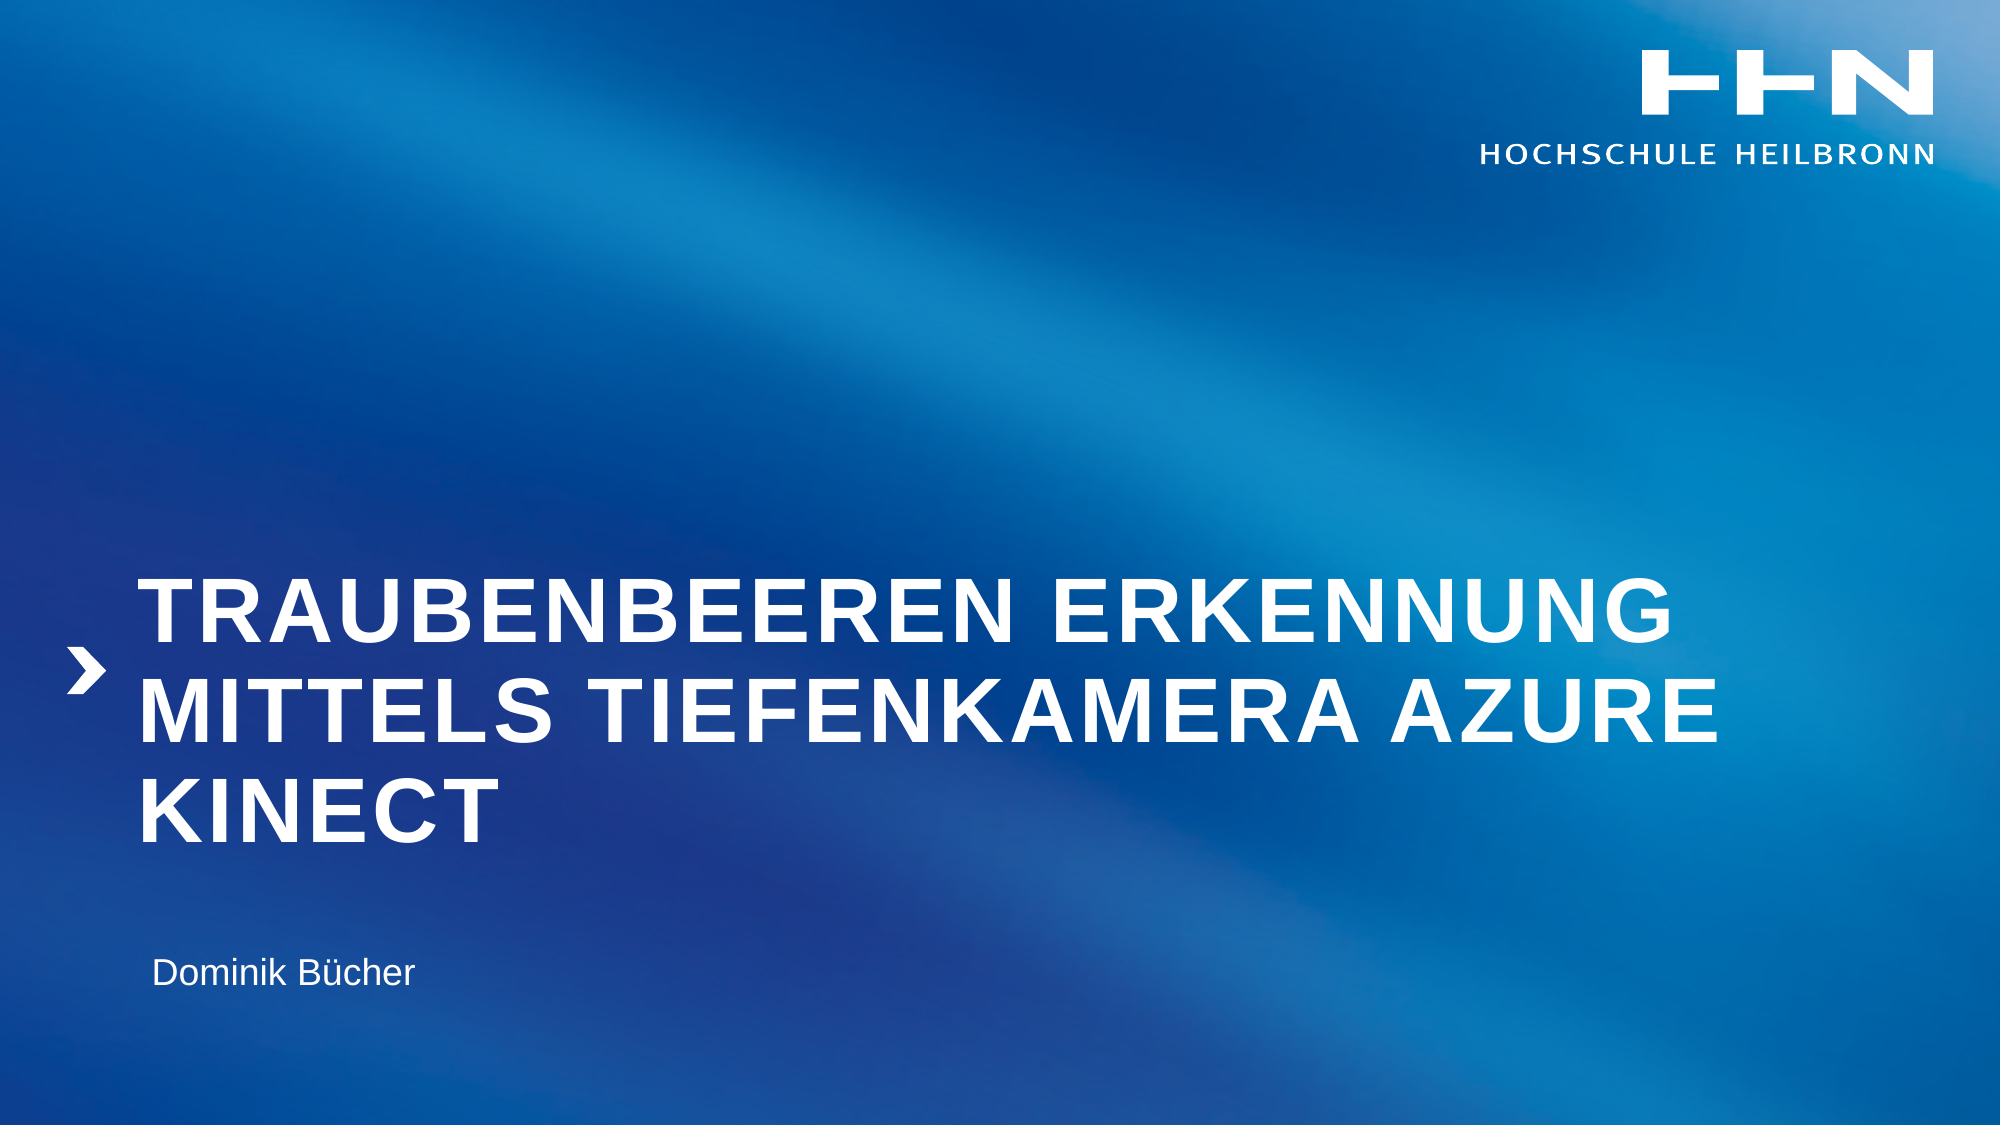

# Traubenbeeren Erkennung mittels Tiefenkamera Azure Kinect
Dominik Bücher